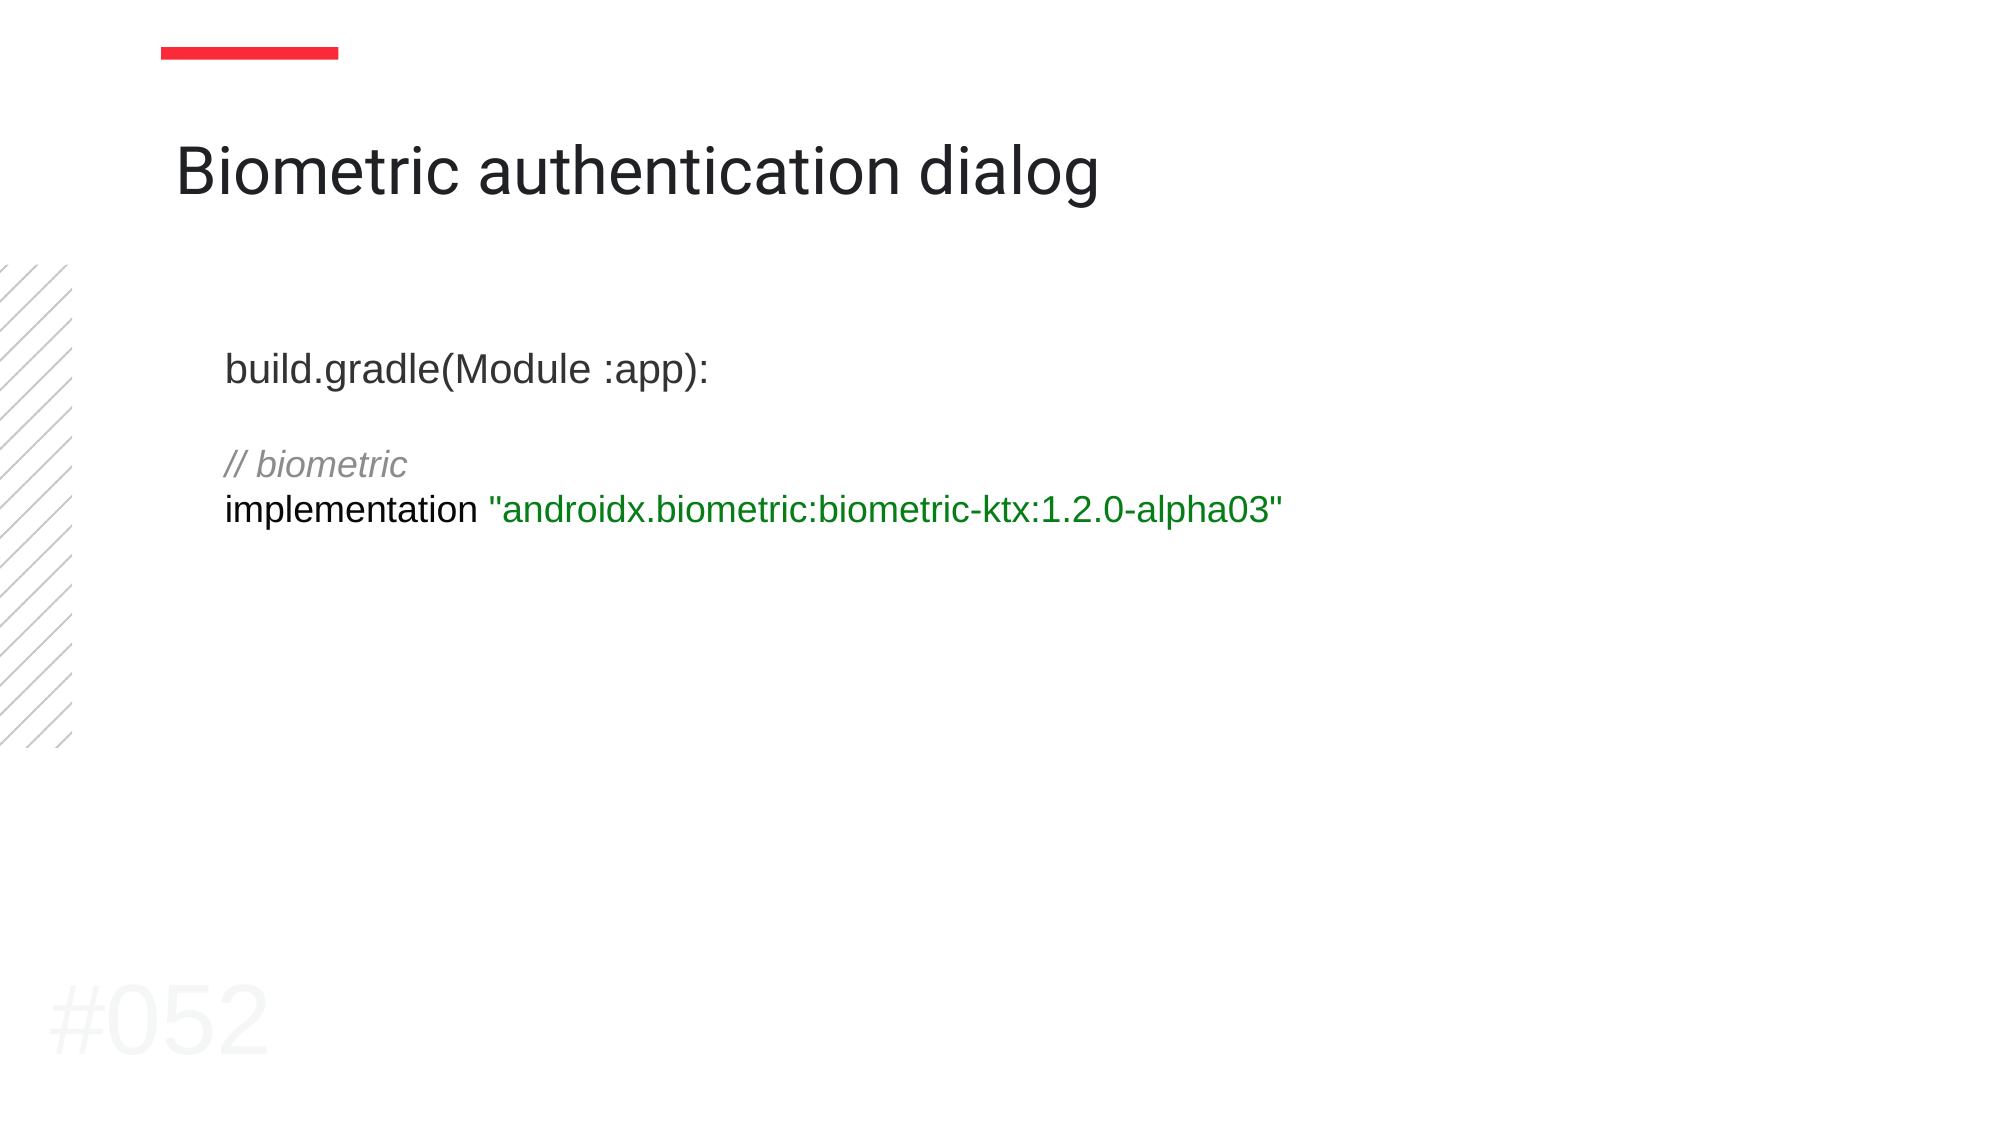

Biometric authentication dialog

build.gradle(Module :app):
// biometric
implementation "androidx.biometric:biometric-ktx:1.2.0-alpha03"
#052